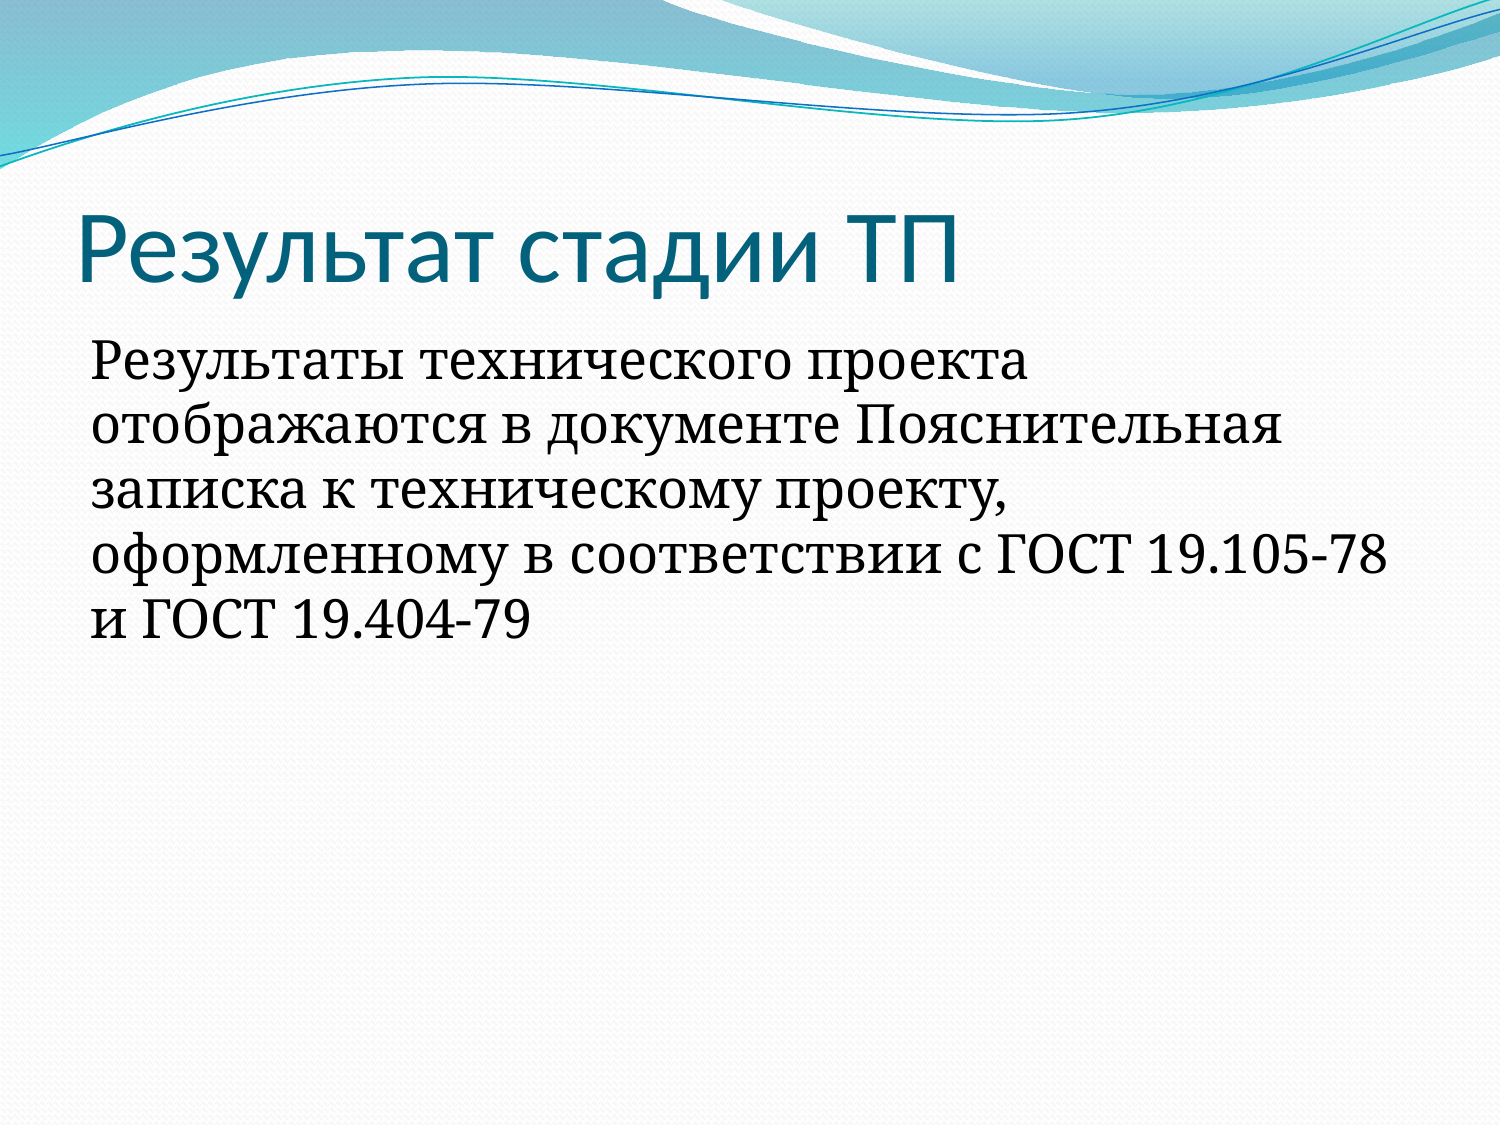

# Результат стадии ТП
Результаты технического проекта отображаются в документе Пояснительная записка к техническому проекту, оформленному в соответствии с ГОСТ 19.105-78 и ГОСТ 19.404-79